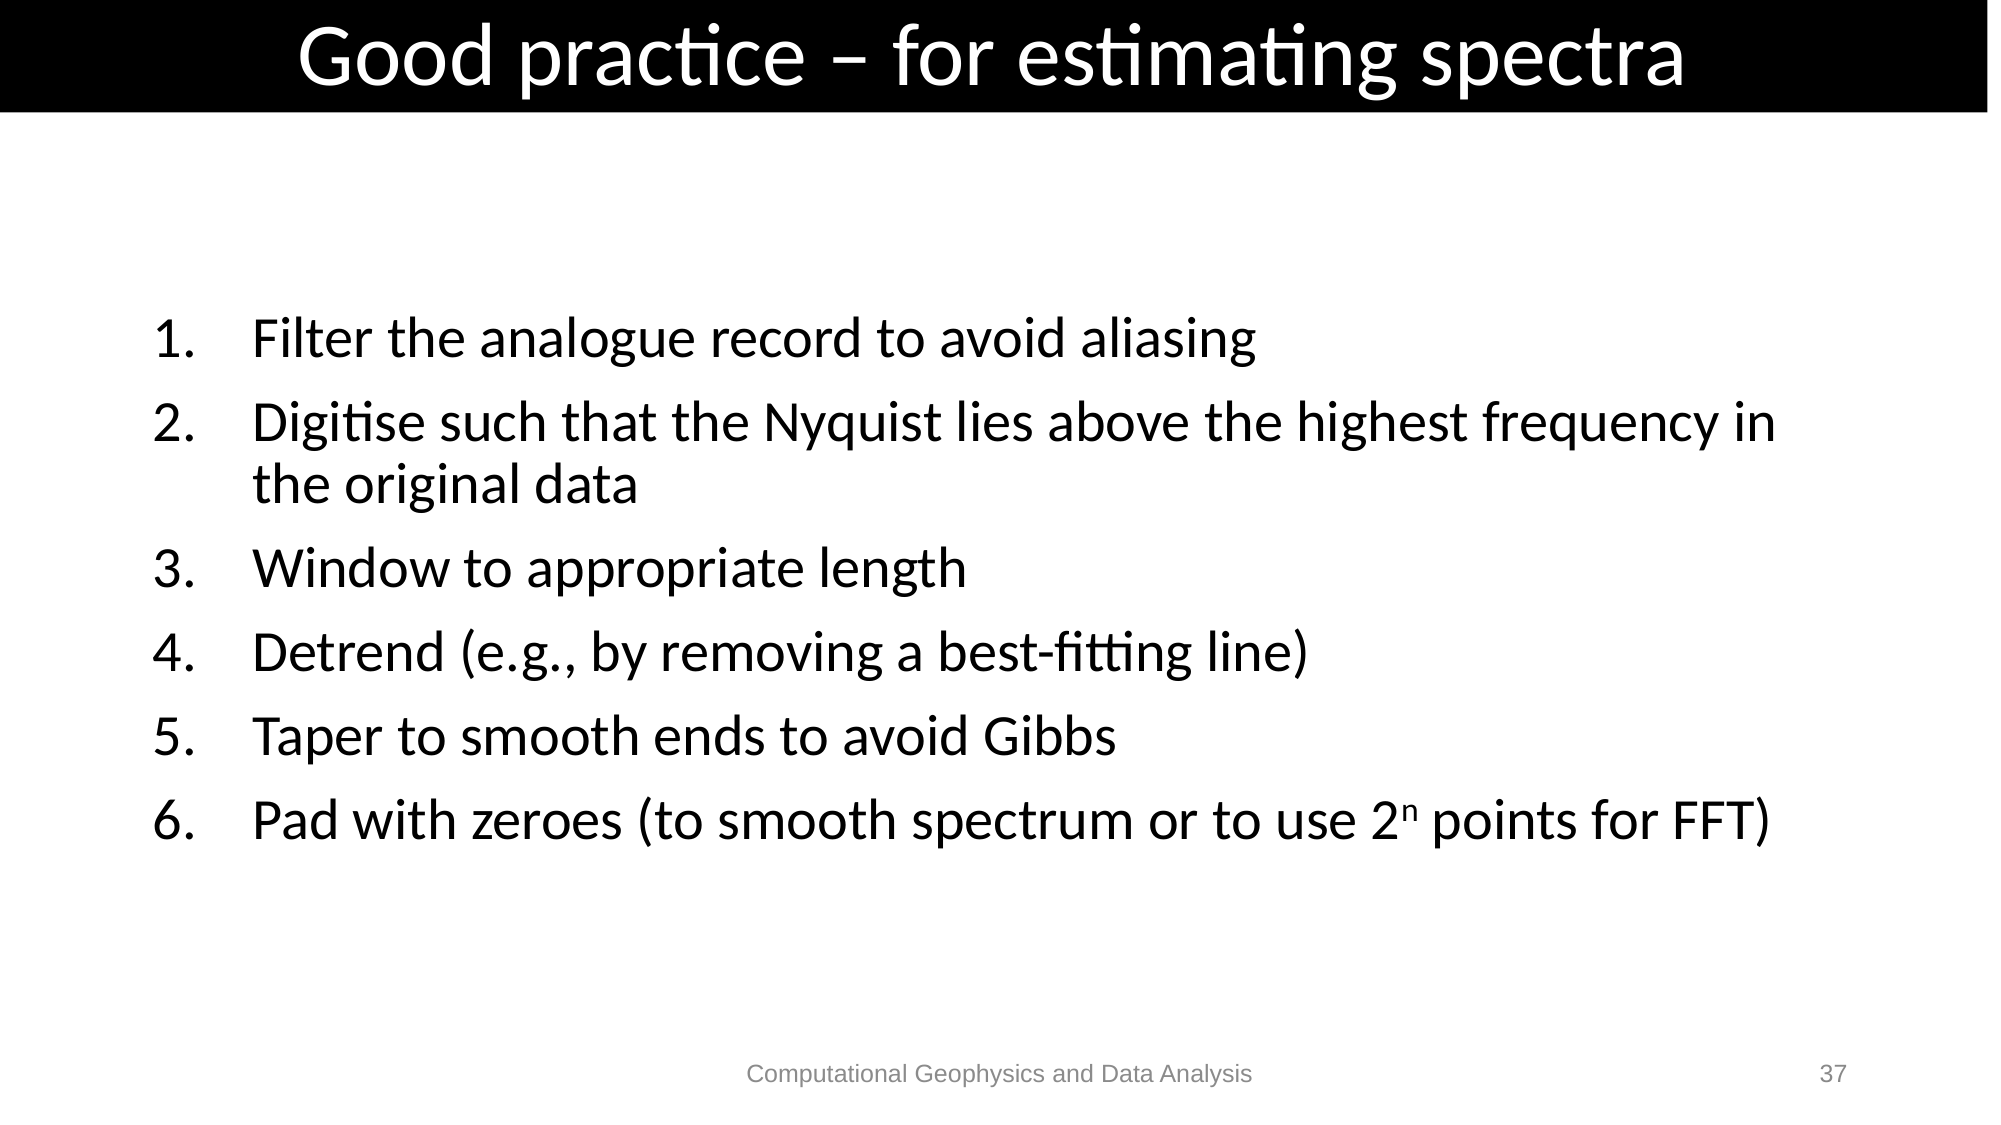

# Good practice – for estimating spectra
Filter the analogue record to avoid aliasing
Digitise such that the Nyquist lies above the highest frequency in the original data
Window to appropriate length
Detrend (e.g., by removing a best-fitting line)
Taper to smooth ends to avoid Gibbs
Pad with zeroes (to smooth spectrum or to use 2n points for FFT)
Computational Geophysics and Data Analysis
37